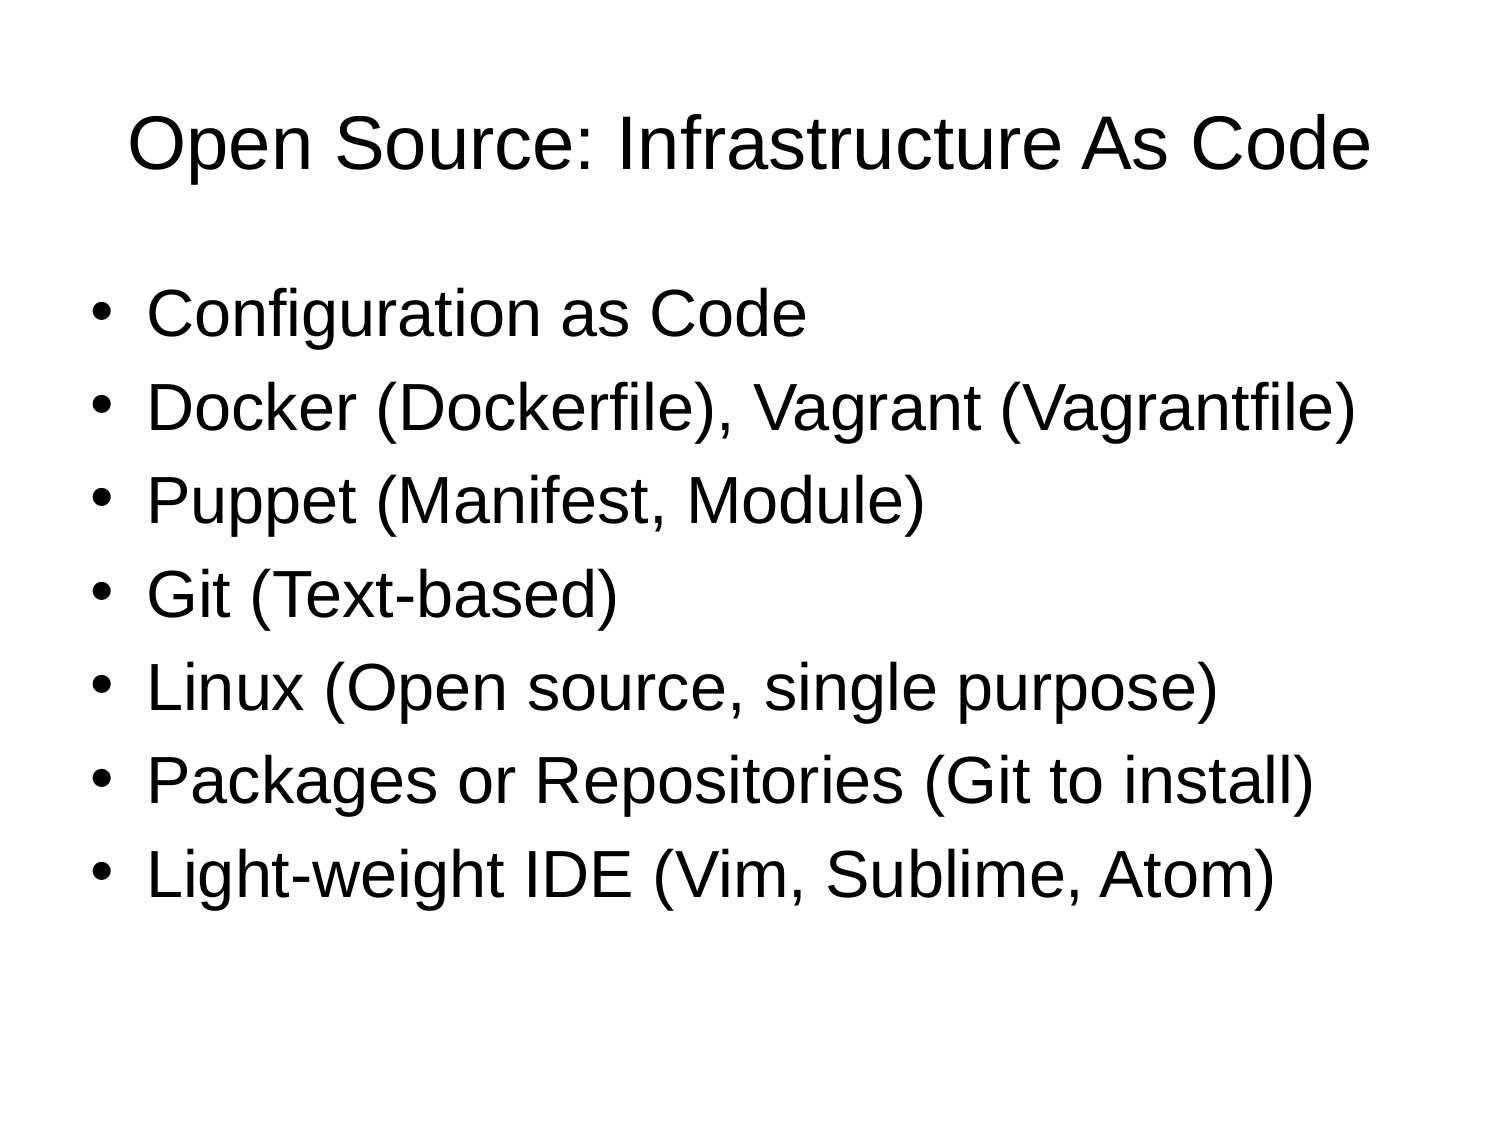

# Open Source: Infrastructure As Code
Configuration as Code
Docker (Dockerfile), Vagrant (Vagrantfile)
Puppet (Manifest, Module)
Git (Text-based)
Linux (Open source, single purpose)
Packages or Repositories (Git to install)
Light-weight IDE (Vim, Sublime, Atom)